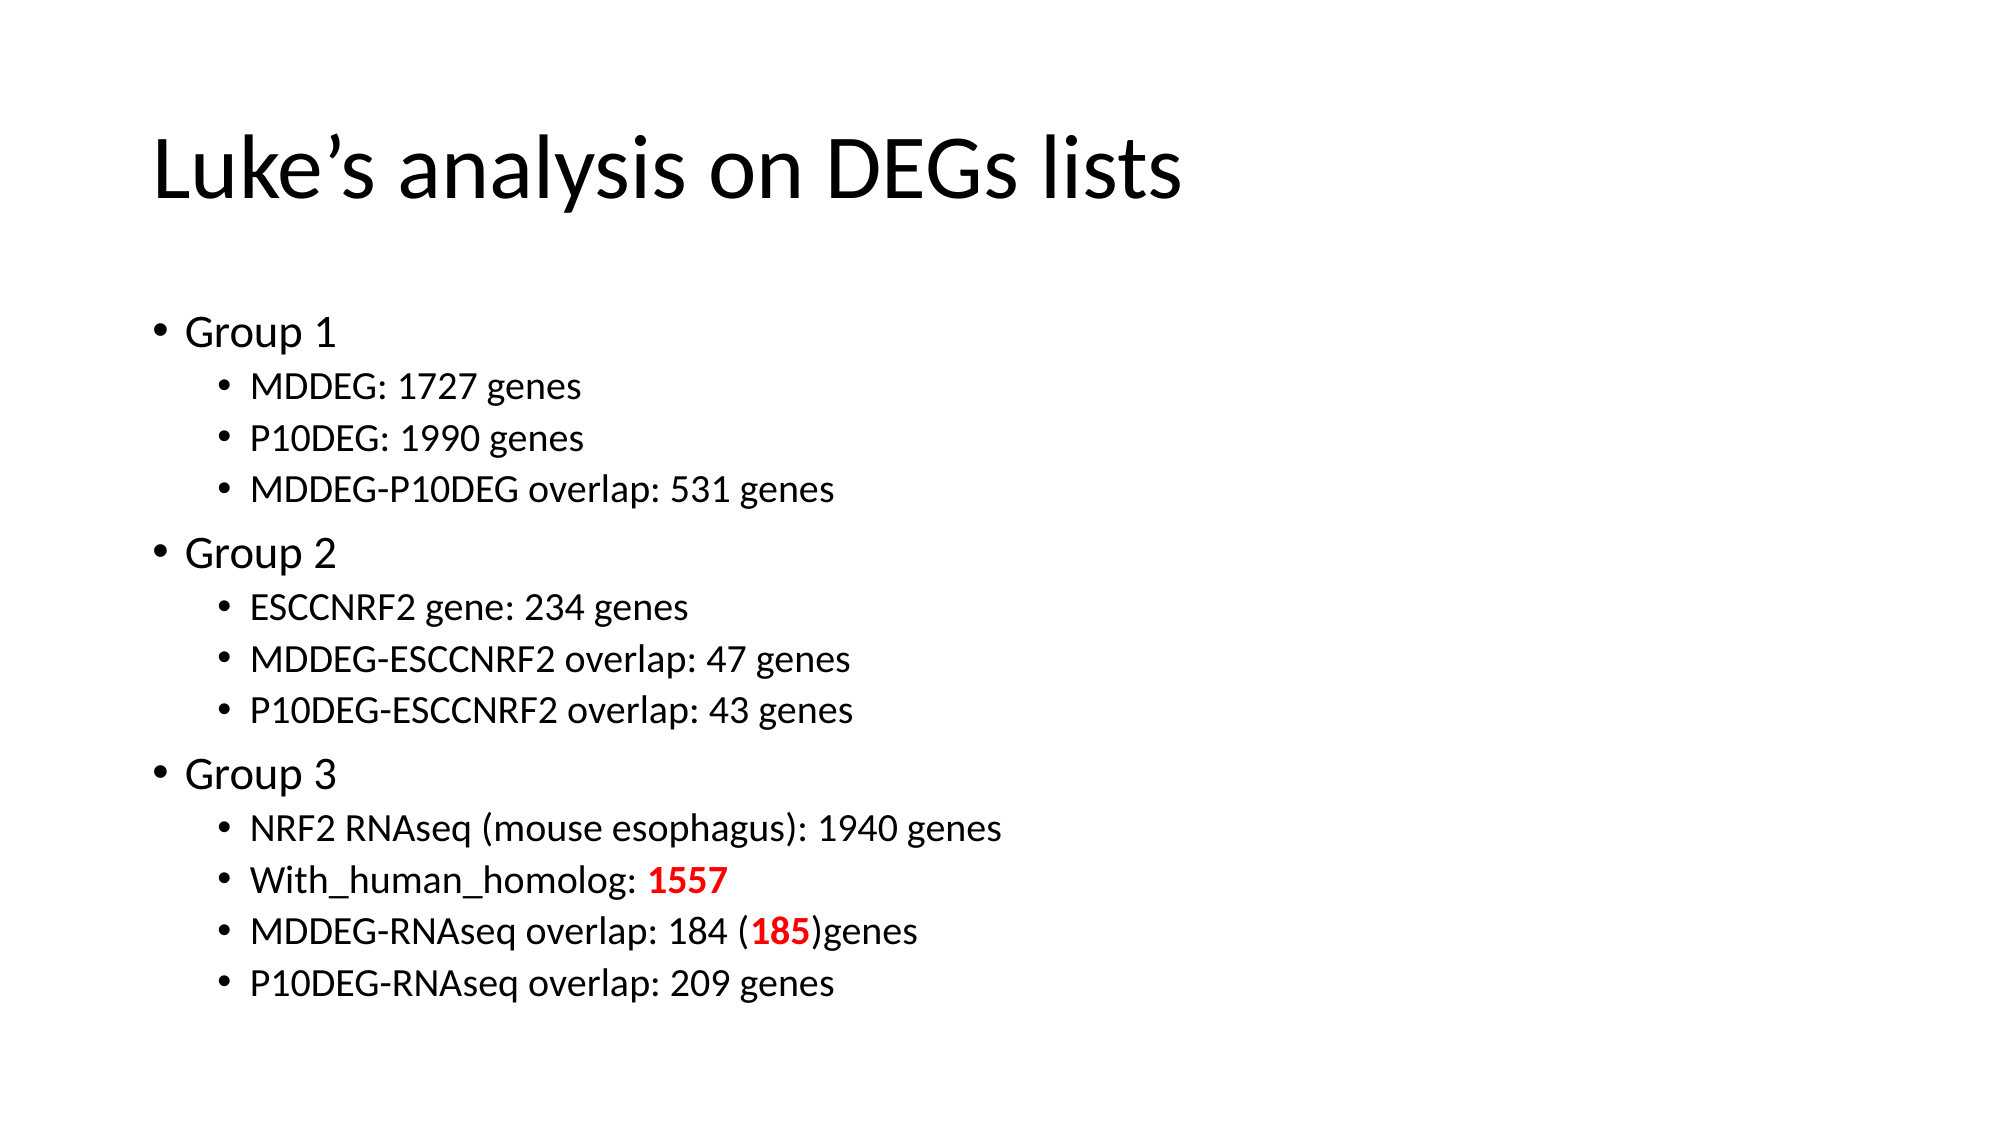

# Luke’s analysis on DEGs lists
Group 1
MDDEG: 1727 genes
P10DEG: 1990 genes
MDDEG-P10DEG overlap: 531 genes
Group 2
ESCCNRF2 gene: 234 genes
MDDEG-ESCCNRF2 overlap: 47 genes
P10DEG-ESCCNRF2 overlap: 43 genes
Group 3
NRF2 RNAseq (mouse esophagus): 1940 genes
With_human_homolog: 1557
MDDEG-RNAseq overlap: 184 (185)genes
P10DEG-RNAseq overlap: 209 genes